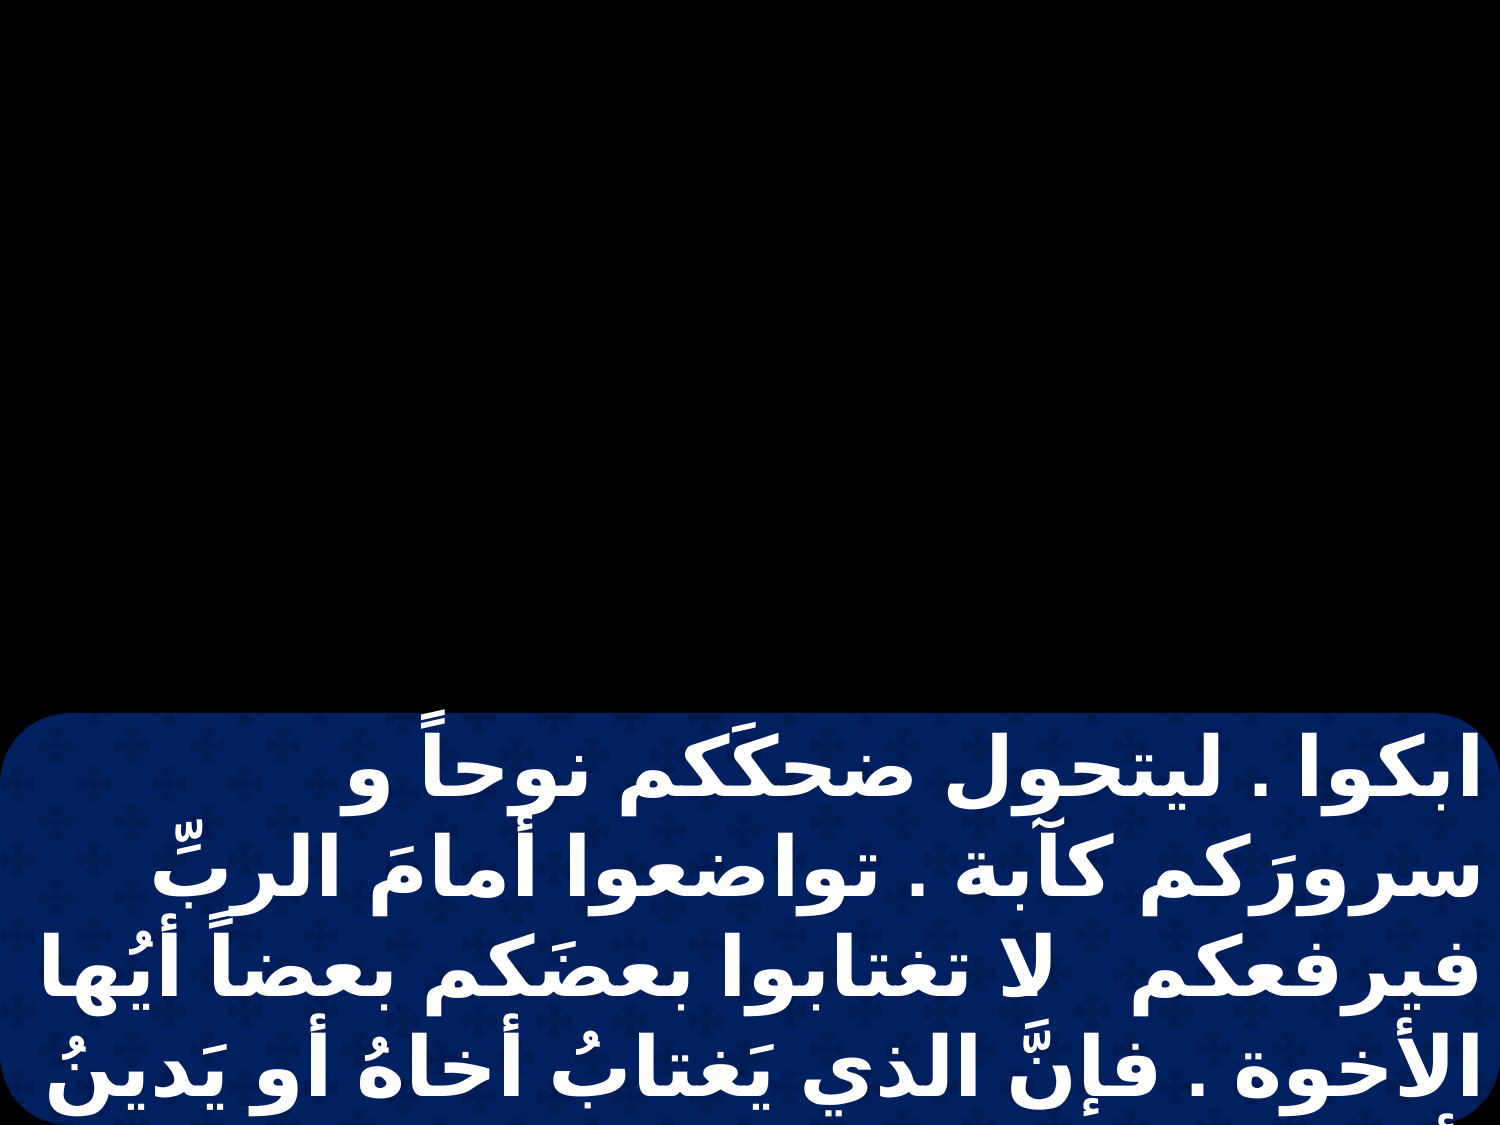

ابكوا . ليتحول ضحكَكم نوحاً و سرورَكم كآبة . تواضعوا أمامَ الربِّ فيرفعكم . لا تغتابوا بعضَكم بعضاً أيُها الأخوة . فإنَّ الذي يَغتابُ أخاهُ أو يَدينُ أخاه يغتابُ الناموسَ